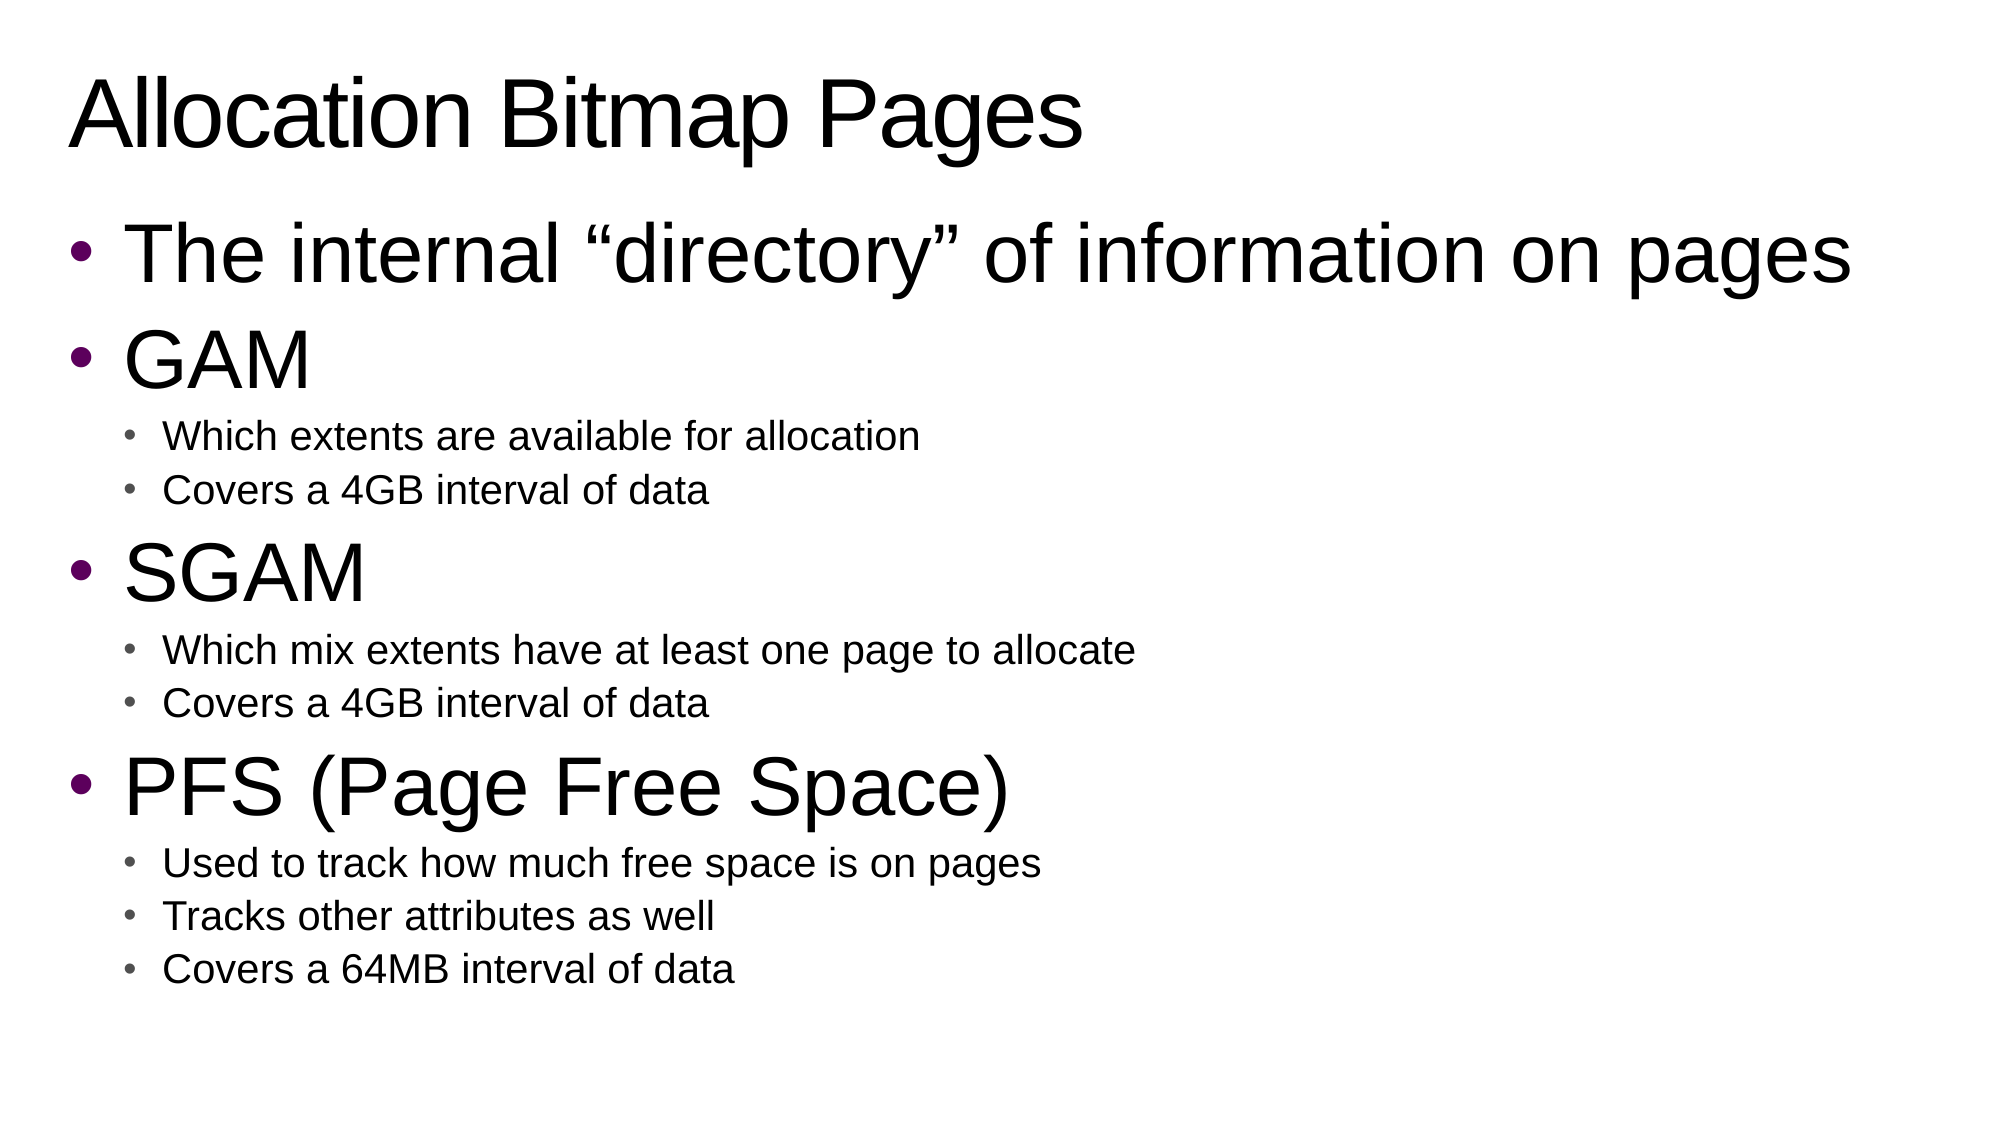

# Allocation Bitmap Pages
The internal “directory” of information on pages
GAM
Which extents are available for allocation
Covers a 4GB interval of data
SGAM
Which mix extents have at least one page to allocate
Covers a 4GB interval of data
PFS (Page Free Space)
Used to track how much free space is on pages
Tracks other attributes as well
Covers a 64MB interval of data